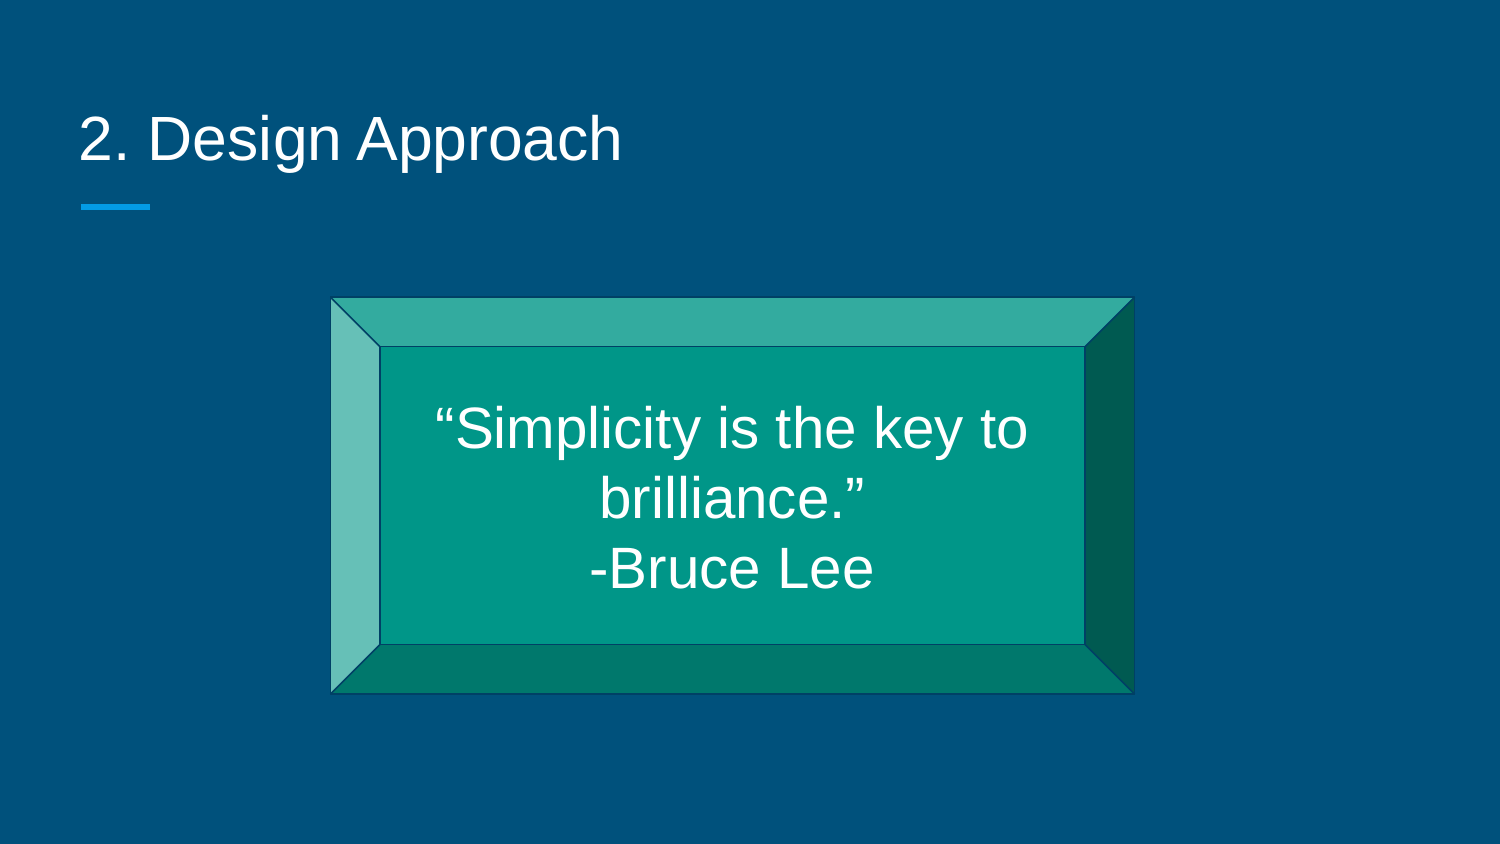

# 2. Design Approach
“Simplicity is the key to brilliance.”
-Bruce Lee